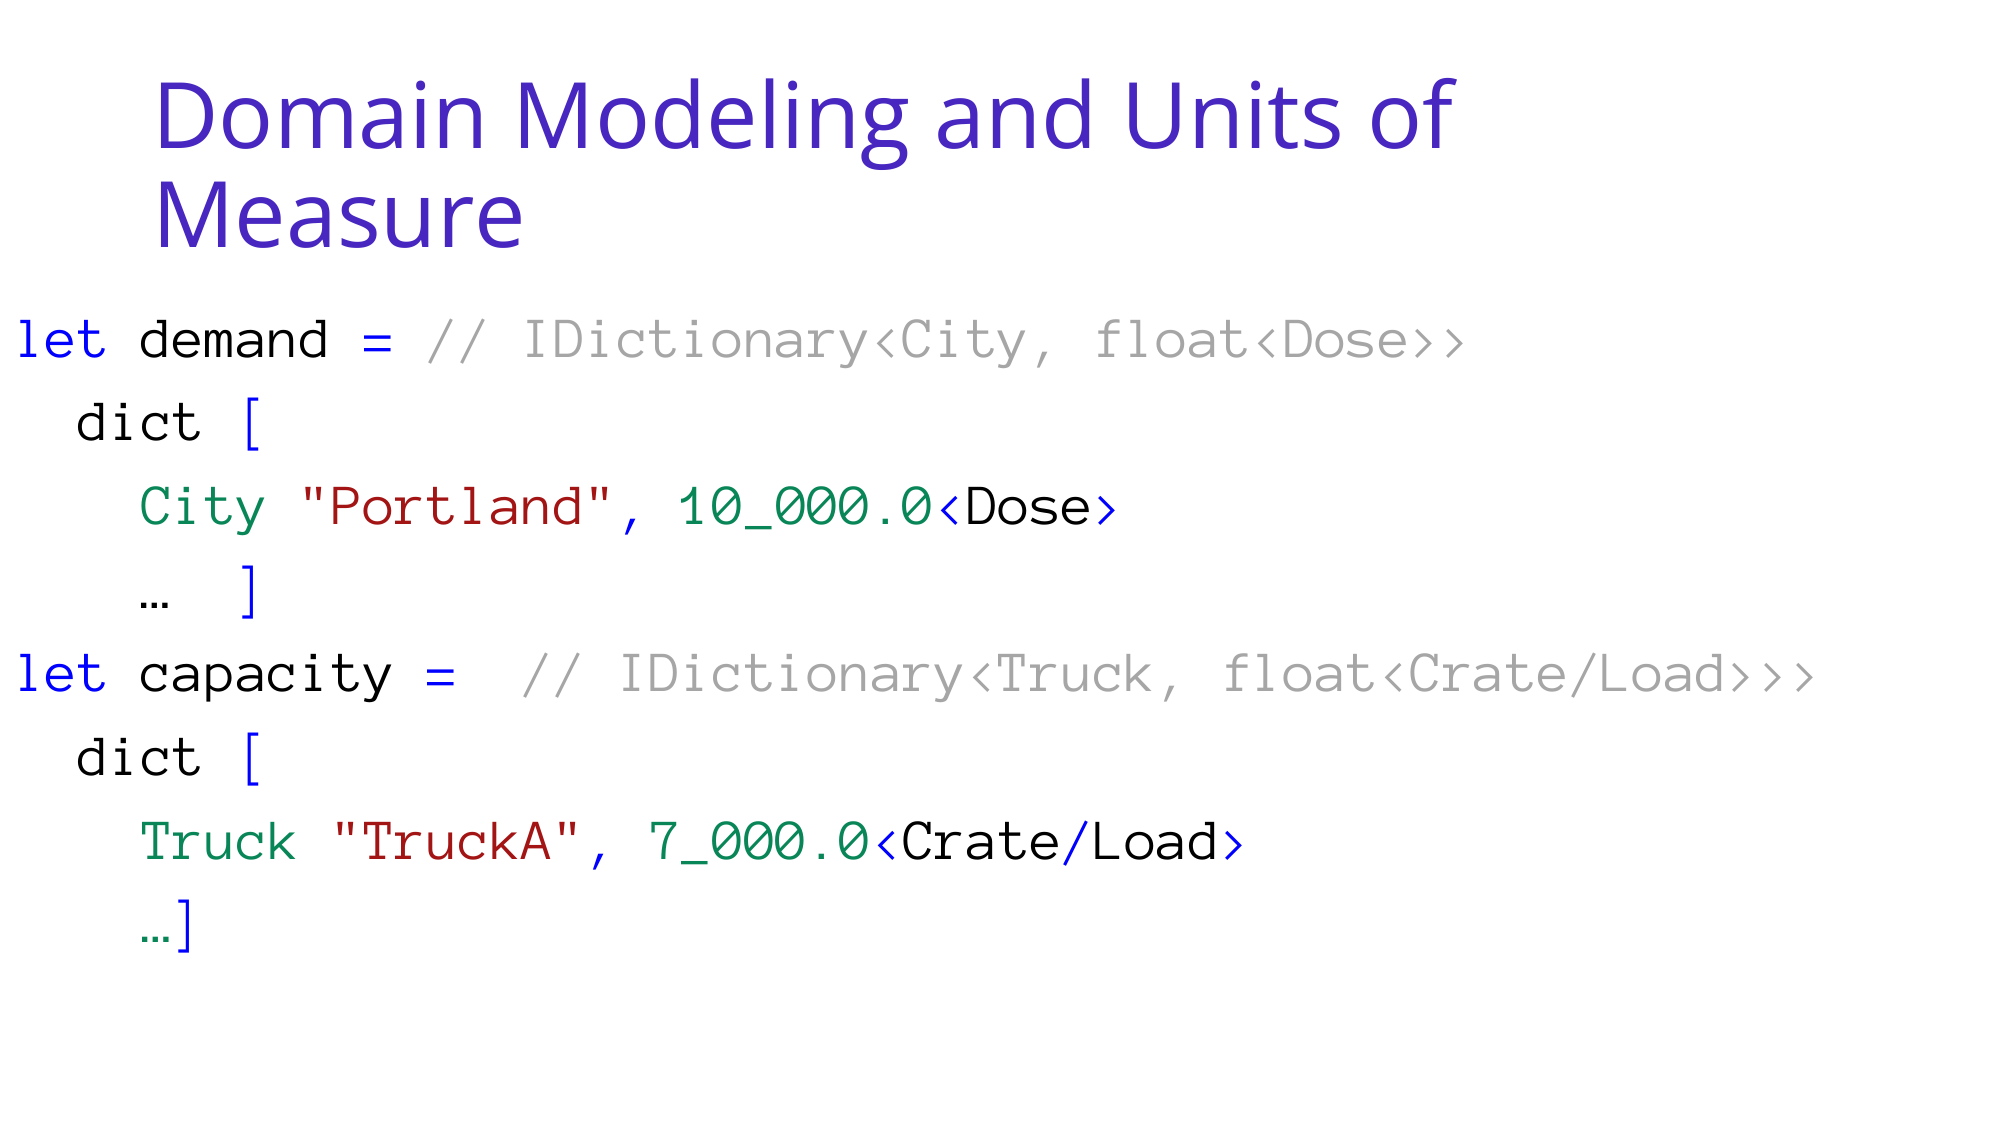

# Domain Modeling and Units of Measure
let demand = // IDictionary<City, float<Dose>>
  dict [
    City "Portland", 10_000.0<Dose>
    …  ]
let capacity =  // IDictionary<Truck, float<Crate/Load>>>
  dict [
    Truck "TruckA", 7_000.0<Crate/Load>
    …]